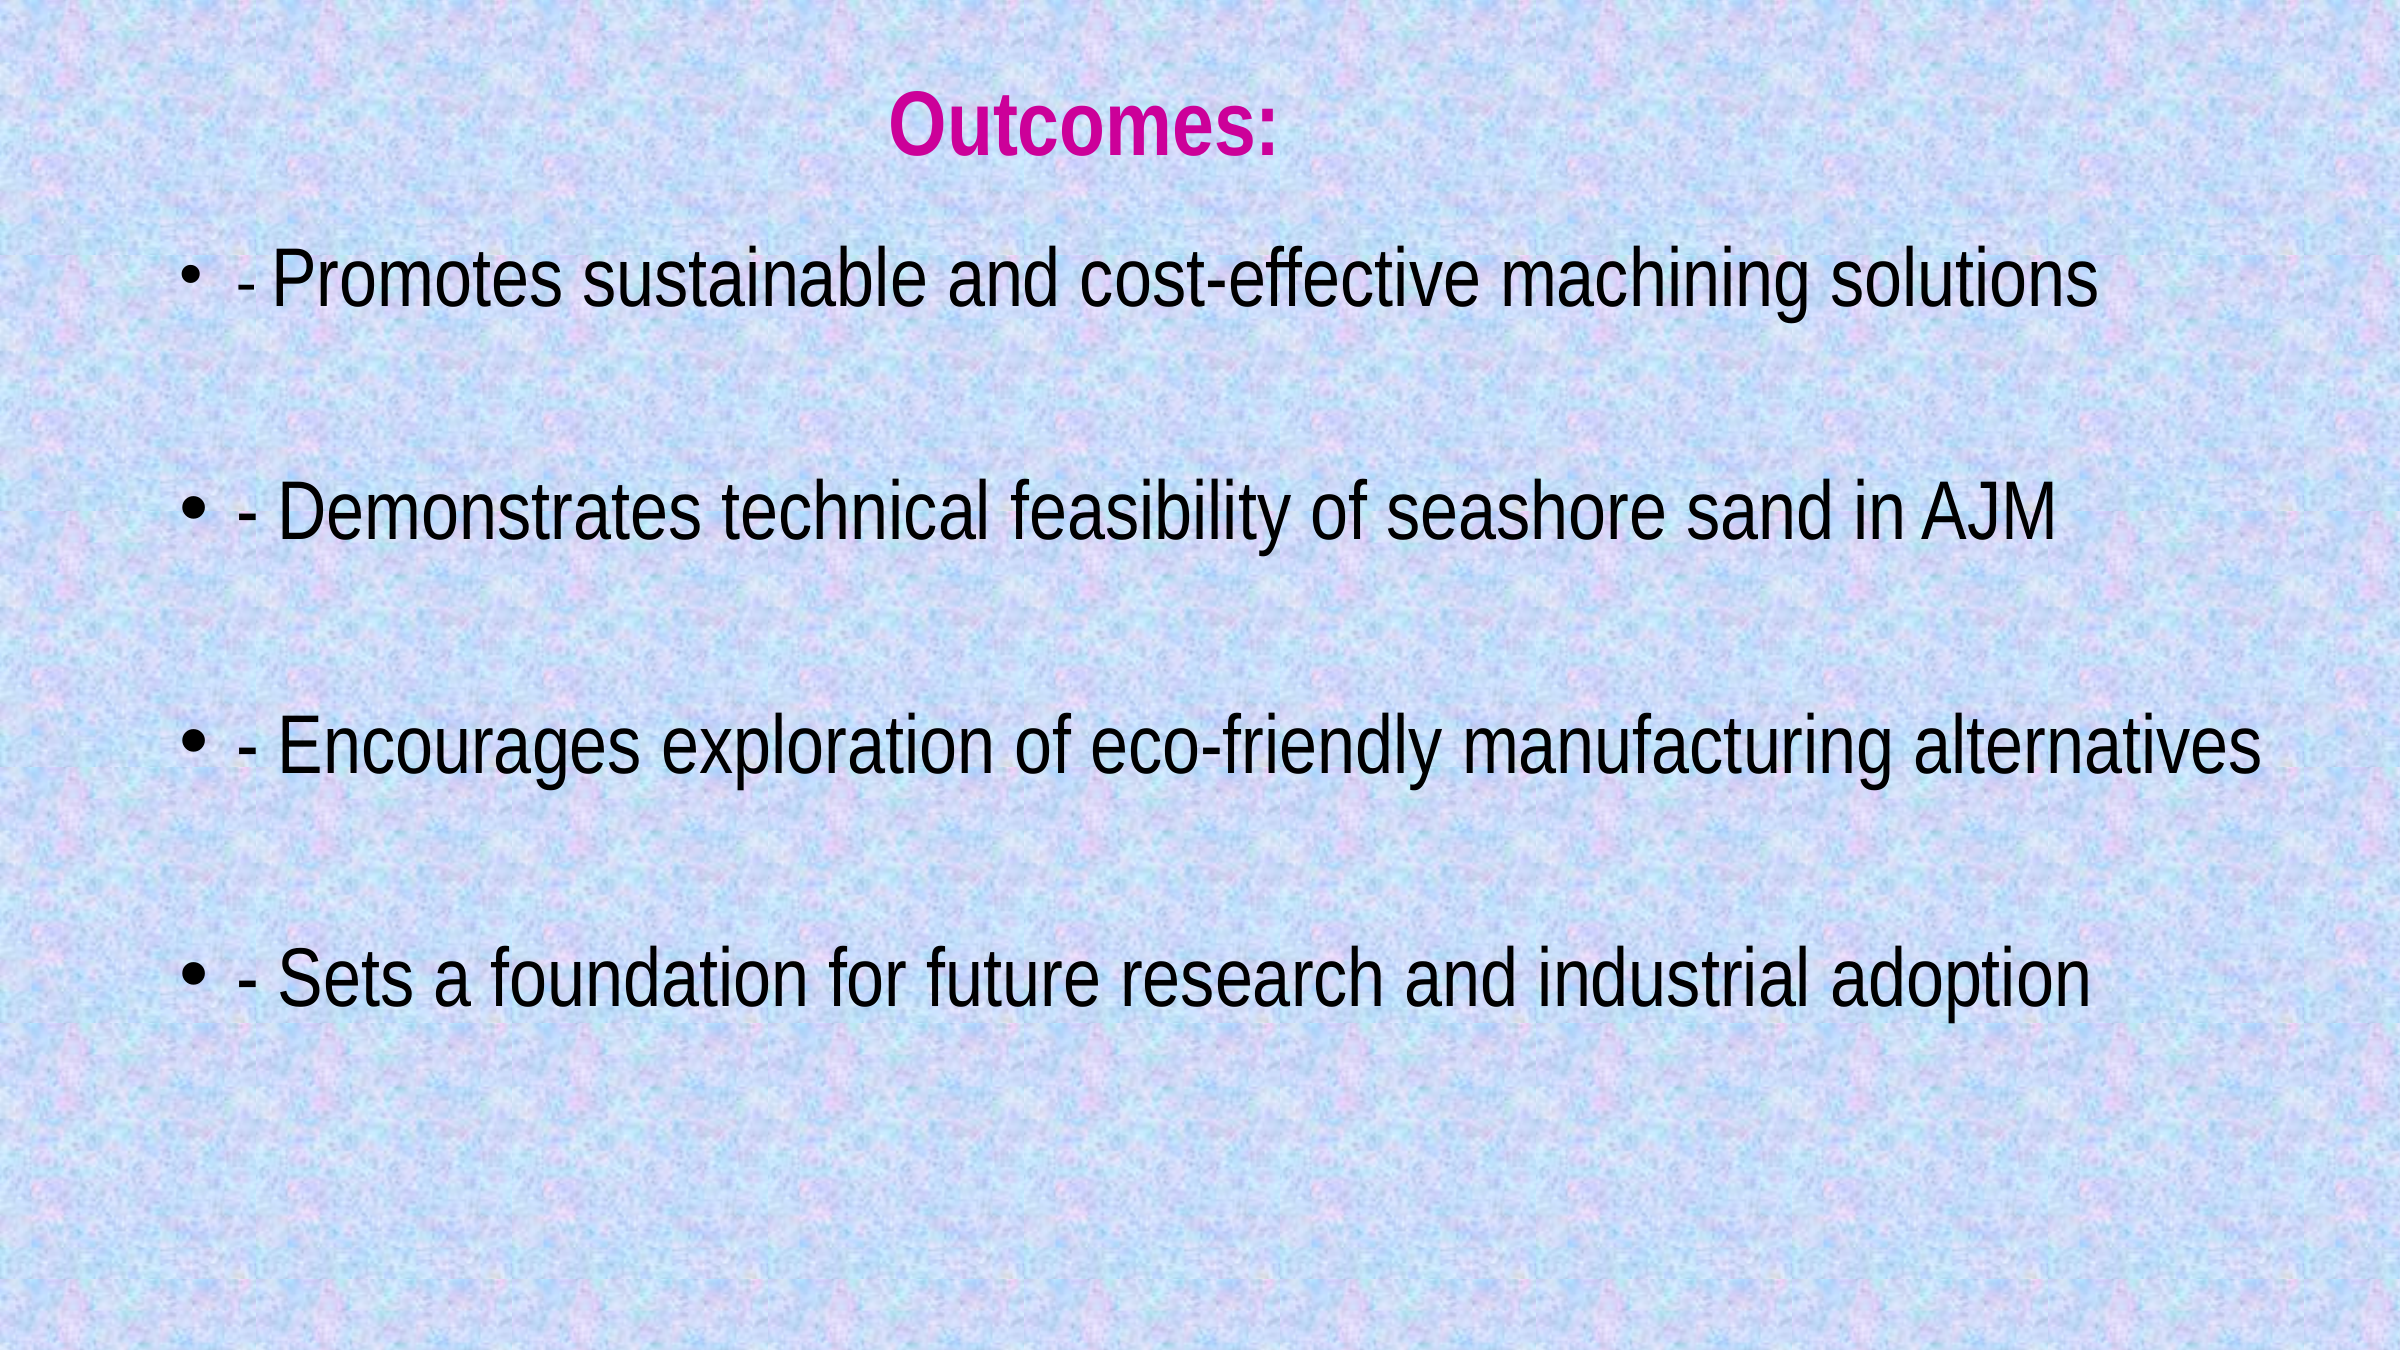

#
Outcomes:
- Promotes sustainable and cost-effective machining solutions

- Demonstrates technical feasibility of seashore sand in AJM

- Encourages exploration of eco-friendly manufacturing alternatives

- Sets a foundation for future research and industrial adoption